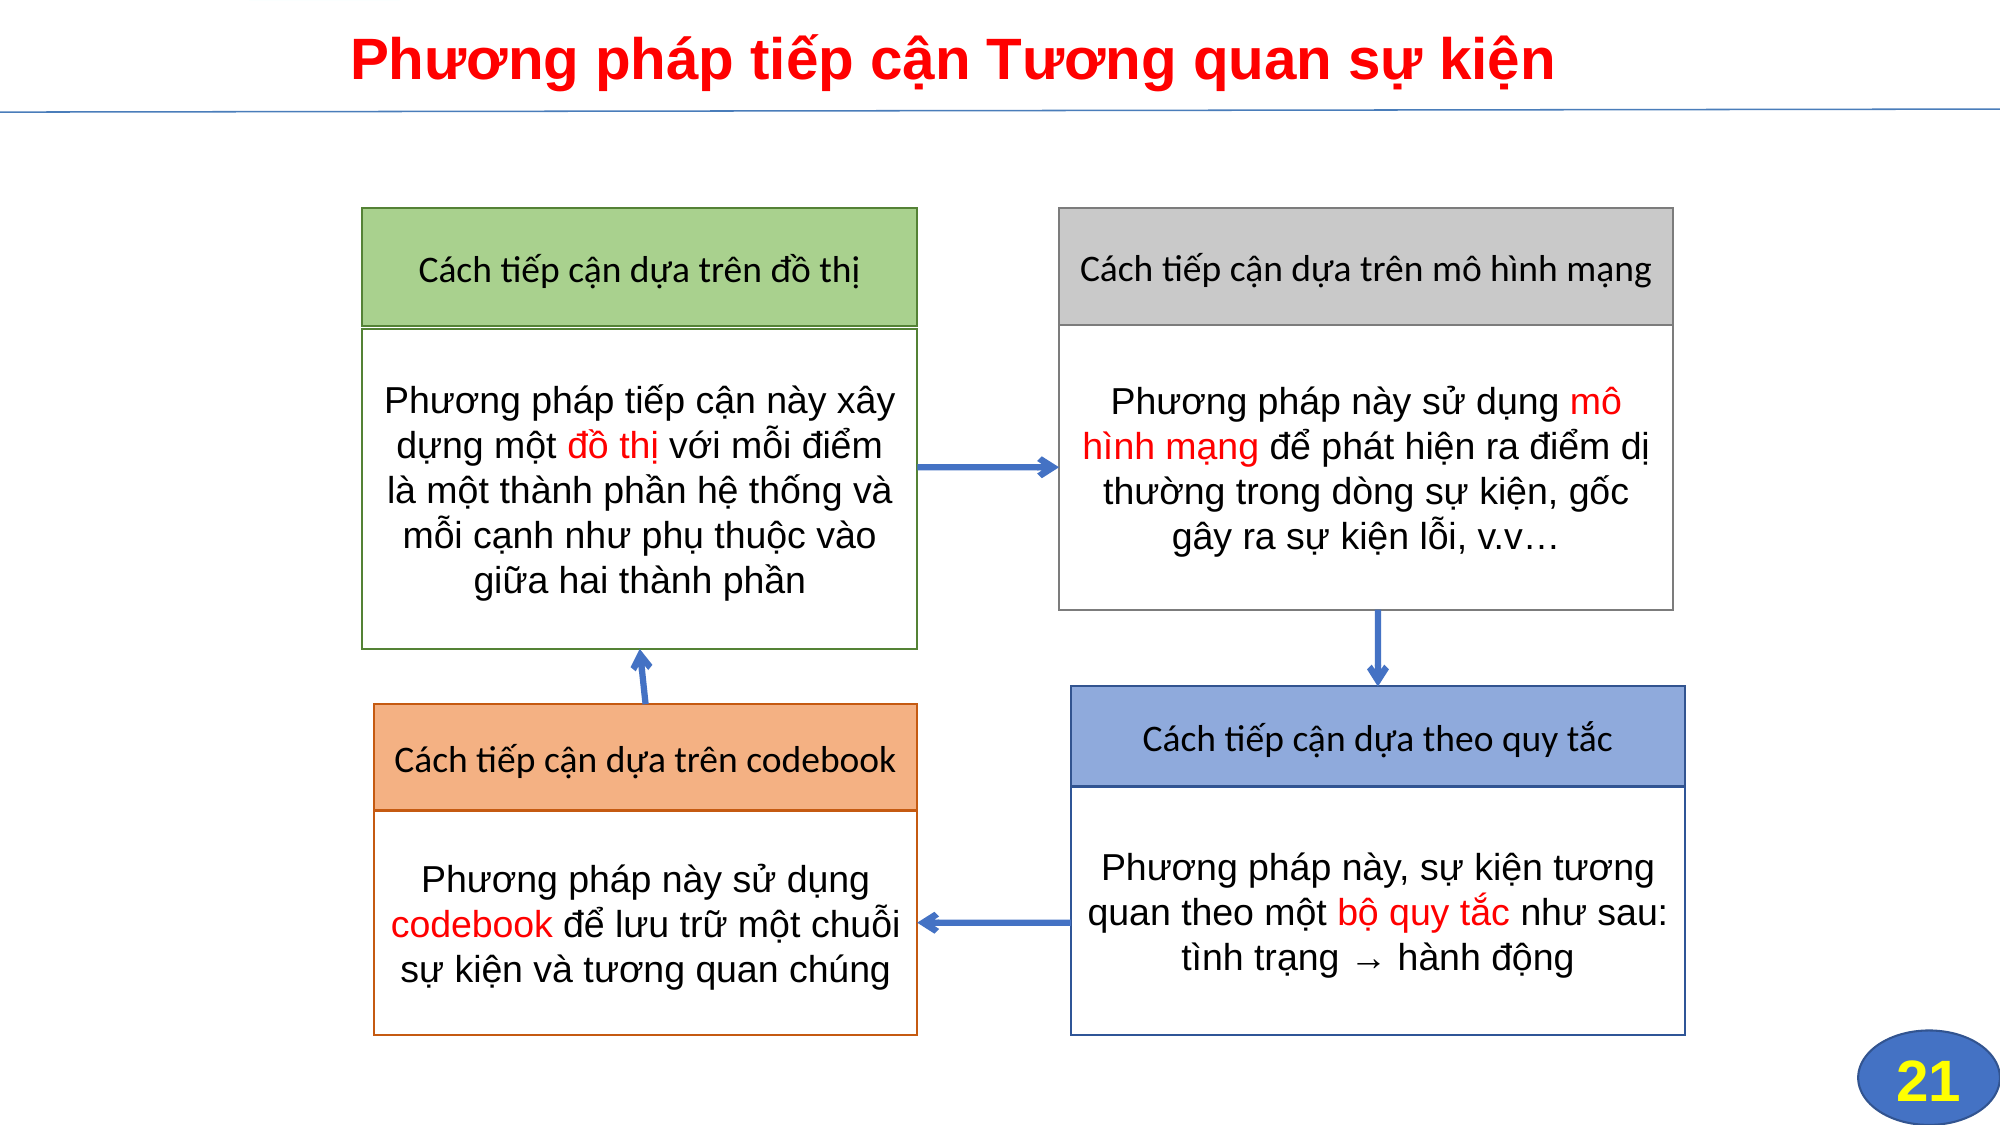

# Phương pháp tiếp cận Tương quan sự kiện
Cách tiếp cận dựa trên đồ thị
Phương pháp tiếp cận này xây dựng một đồ thị với mỗi điểm là một thành phần hệ thống và mỗi cạnh như phụ thuộc vào giữa hai thành phần
Cách tiếp cận dựa trên mô hình mạng
Phương pháp này sử dụng mô hình mạng để phát hiện ra điểm dị thường trong dòng sự kiện, gốc gây ra sự kiện lỗi, v.v…
Cách tiếp cận dựa theo quy tắc
Phương pháp này, sự kiện tương quan theo một bộ quy tắc như sau: tình trạng → hành động
Cách tiếp cận dựa trên codebook
Phương pháp này sử dụng codebook để lưu trữ một chuỗi sự kiện và tương quan chúng
21